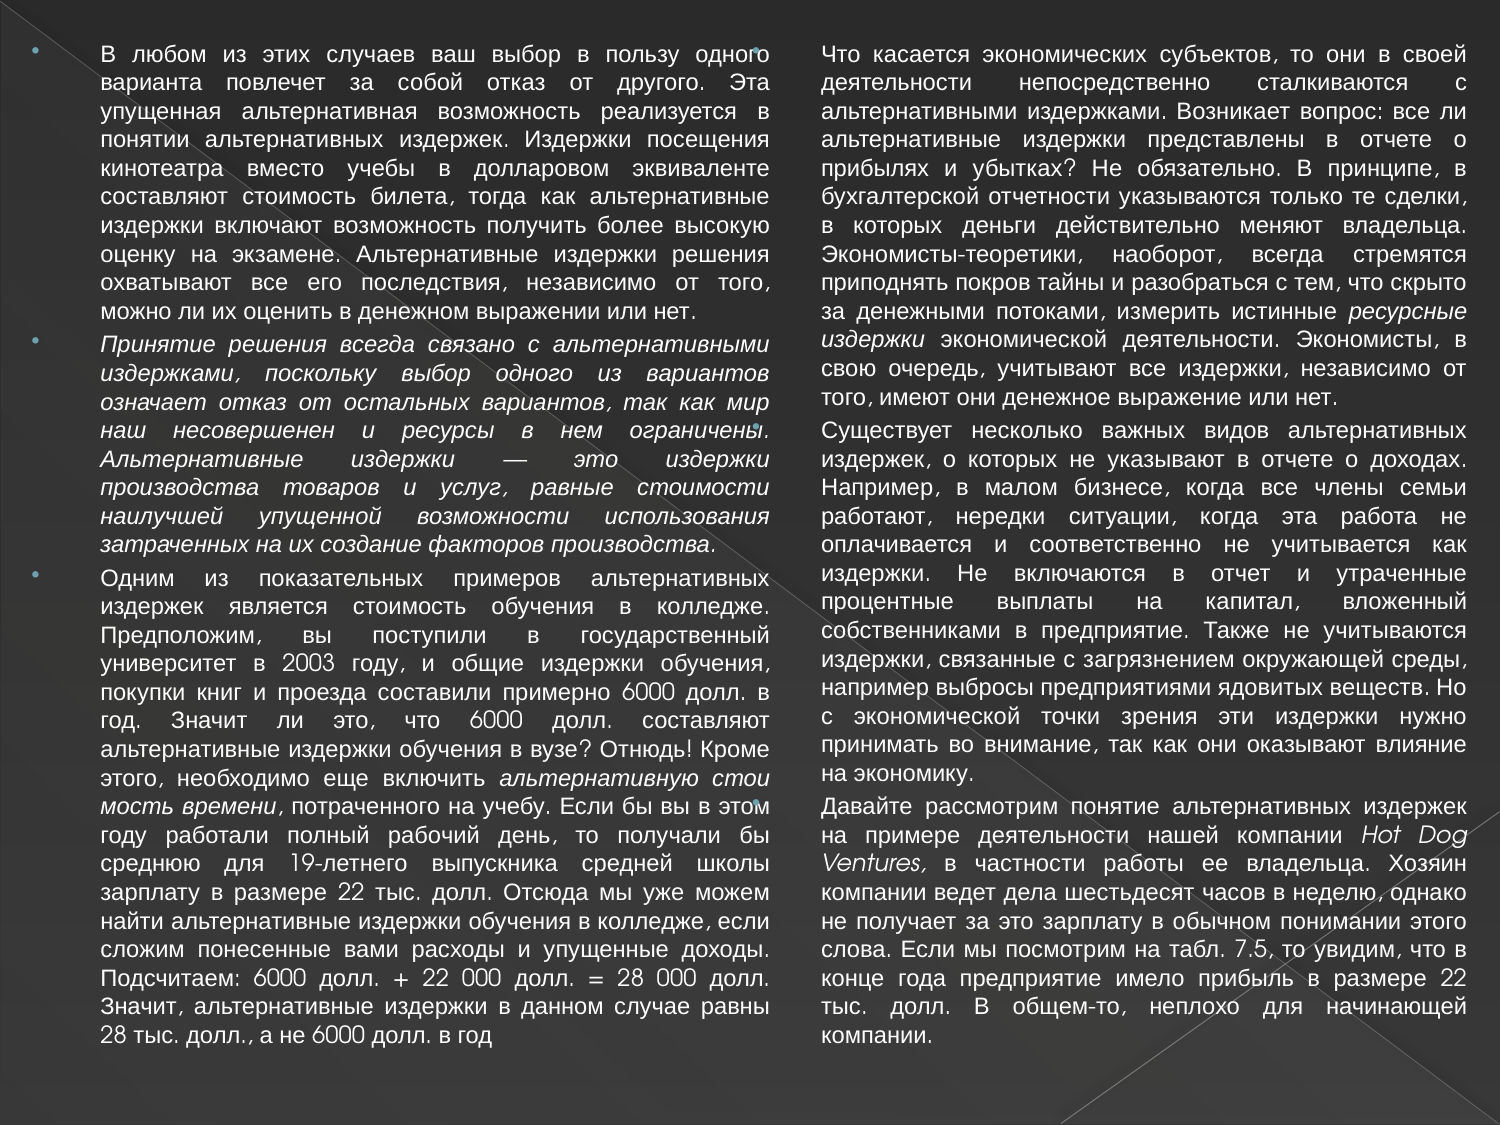

В любом из этих случаев ваш выбор в пользу одного варианта повлечет за собой отказ от другого. Эта упущенная альтернативная возможность реализуется в понятии альтер­нативных издержек. Издержки посе­щения кинотеатра вместо учебы в долларовом эквиваленте составляют стоимость биле­та, тогда как альтернативные издержки включают возможность получить более высокую оценку на экзамене. Альтернативные издержки решения охватывают все его последствия, независимо от того, можно ли их оценить в денежном выражении или нет.
Принятие решения всегда связано с альтернативными издержками, поскольку выбор одного из вариантов означает отказ от остальных вариантов, так как мир наш несовершенен и ресурсы в нем ограничены. Альтернативные издержки — это издержки производства товаров и услуг, рав­ные стоимости наилучшей упущенной возможности использования затраченных на их создание факторов производства.
Одним из показательных примеров альтернативных издержек является стоимость обучения в колледже. Предположим, вы поступили в государственный университет в 2003 году, и общие издержки обучения, покупки книг и проезда составили примерно 6000 долл. в год. Значит ли это, что 6000 долл. составляют альтернативные издержки обу­чения в вузе? Отнюдь! Кроме этого, необходимо еще включить альтернативную стои­мость времени, потраченного на учебу. Если бы вы в этом году работали полный рабо­чий день, то получали бы среднюю для 19-летнего выпускника средней школы зарплату в размере 22 тыс. долл. Отсюда мы уже можем найти альтернативные издержки обучения в колледже, если сложим понесенные вами расходы и упущенные доходы. Подсчитаем: 6000 долл. + 22 000 долл. = 28 000 долл. Значит, альтернативные издержки в данном случае равны 28 тыс. долл., а не 6000 долл. в год

Что касается экономических субъектов, то они в своей деятельности непосредственно сталкиваются с альтернативными издержками. Возникает вопрос: все ли альтернативные издержки представлены в отчете о прибылях и убытках? Не обязательно. В принципе, в бухгалтерской отчетности указываются только те сделки, в которых деньги действительно меняют владельца. Экономисты-теоретики, наоборот, всегда стремятся припод­нять покров тайны и разобраться с тем, что скрыто за денежными потоками, измерить ис­тинные ресурсные издержки экономической деятельности. Экономисты, в свою очередь, учитывают все издержки, независимо от того, имеют они денежное выражение или нет.
Существует несколько важных видов альтернативных издержек, о которых не указы­вают в отчете о доходах. Например, в малом бизнесе, когда все члены семьи работают, нередки ситуации, когда эта работа не оплачивается и соответственно не учитывается как издержки. Не включаются в отчет и утраченные процентные выплаты на капитал, вложенный собственниками в предприятие. Также не учитываются издержки, связанные с загрязнением окружающей среды, например выбросы предприятиями ядовитых ве­ществ. Но с экономической точки зрения эти издержки нужно принимать во внимание, так как они оказывают влияние на экономику.
Давайте рассмотрим понятие альтернативных издержек на примере деятельности на­шей компании Hot Dog Ventures, в частности работы ее владельца. Хозяин компании ведет дела шестьдесят часов в неделю, однако не получает за это зарплату в обычном понима­нии этого слова. Если мы посмотрим на табл. 7.5, то увидим, что в конце года предприятие имело прибыль в размере 22 тыс. долл. В общем-то, неплохо для начинающей компании.